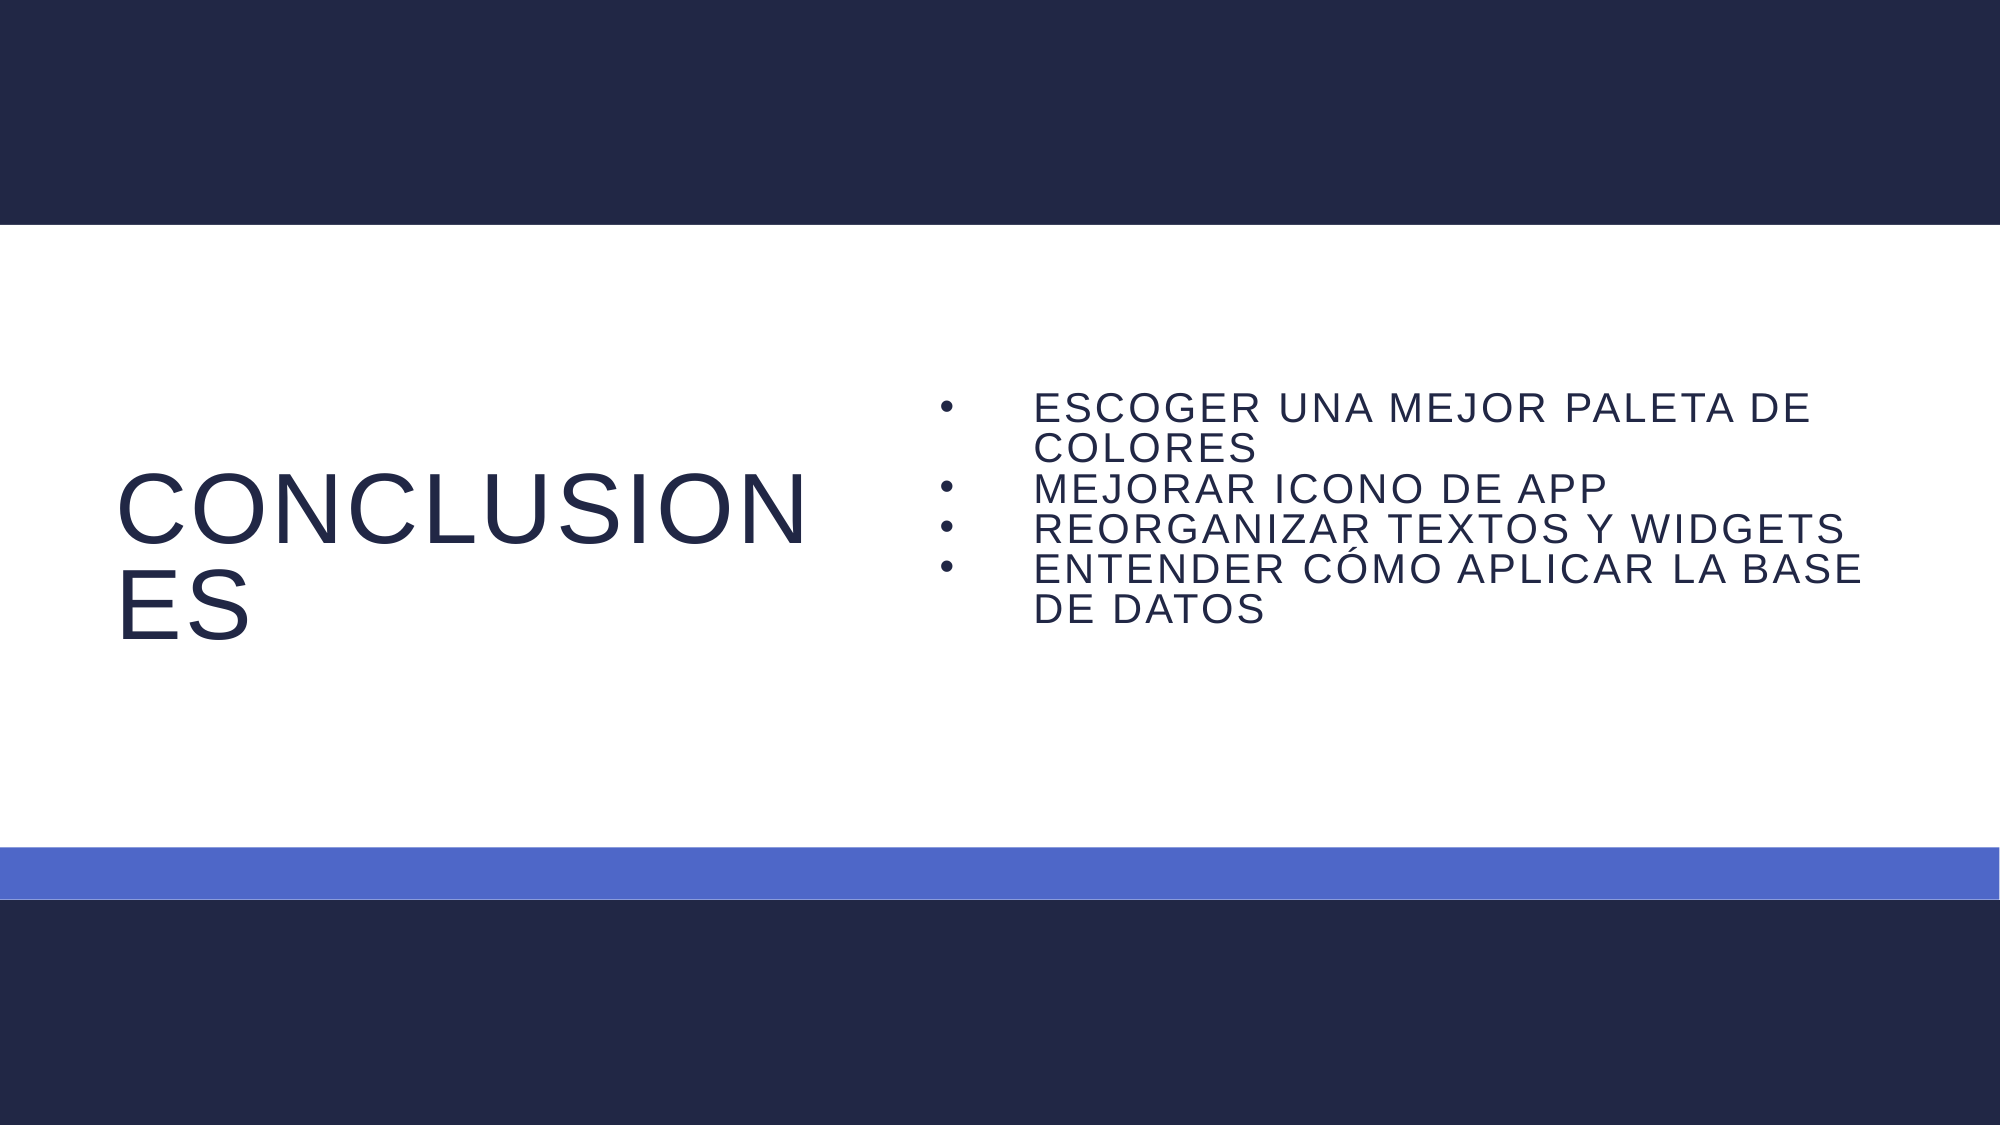

Escoger una mejor paleta de colores
Mejorar Icono de app
Reorganizar textos y widgets
Entender cómo aplicar la base de datos

# Conclusiones